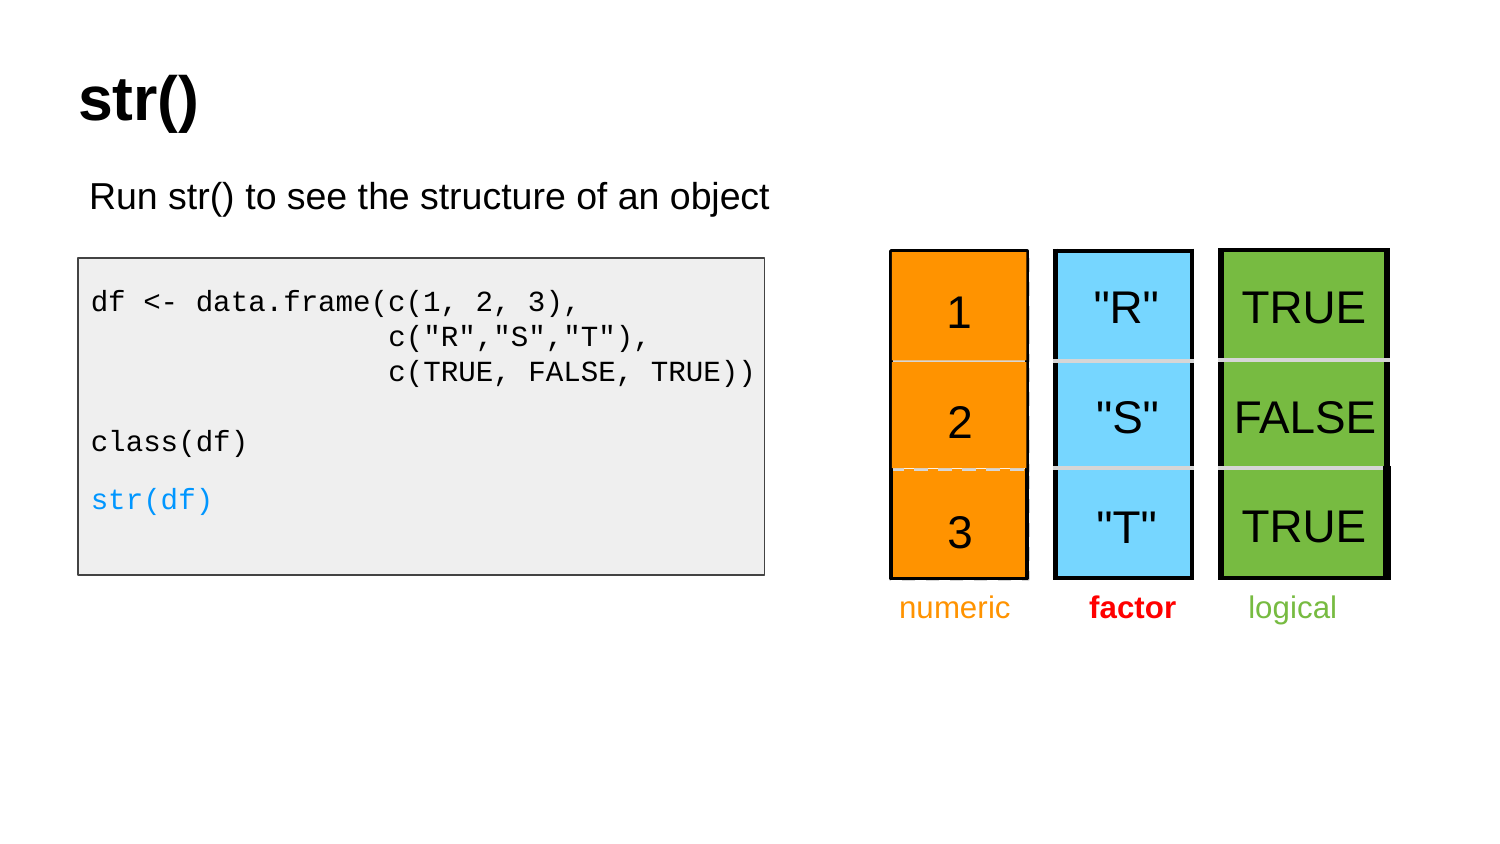

str()
Run str() to see the structure of an object
| TRUE |
| --- |
| FALSE |
| TRUE |
| "R" |
| --- |
| "S" |
| "T" |

1

df <- data.frame(c(1, 2, 3),
                 c("R","S","T"),
                 c(TRUE, FALSE, TRUE))

class(df)
str(df)

2

3
numeric
logical
factor